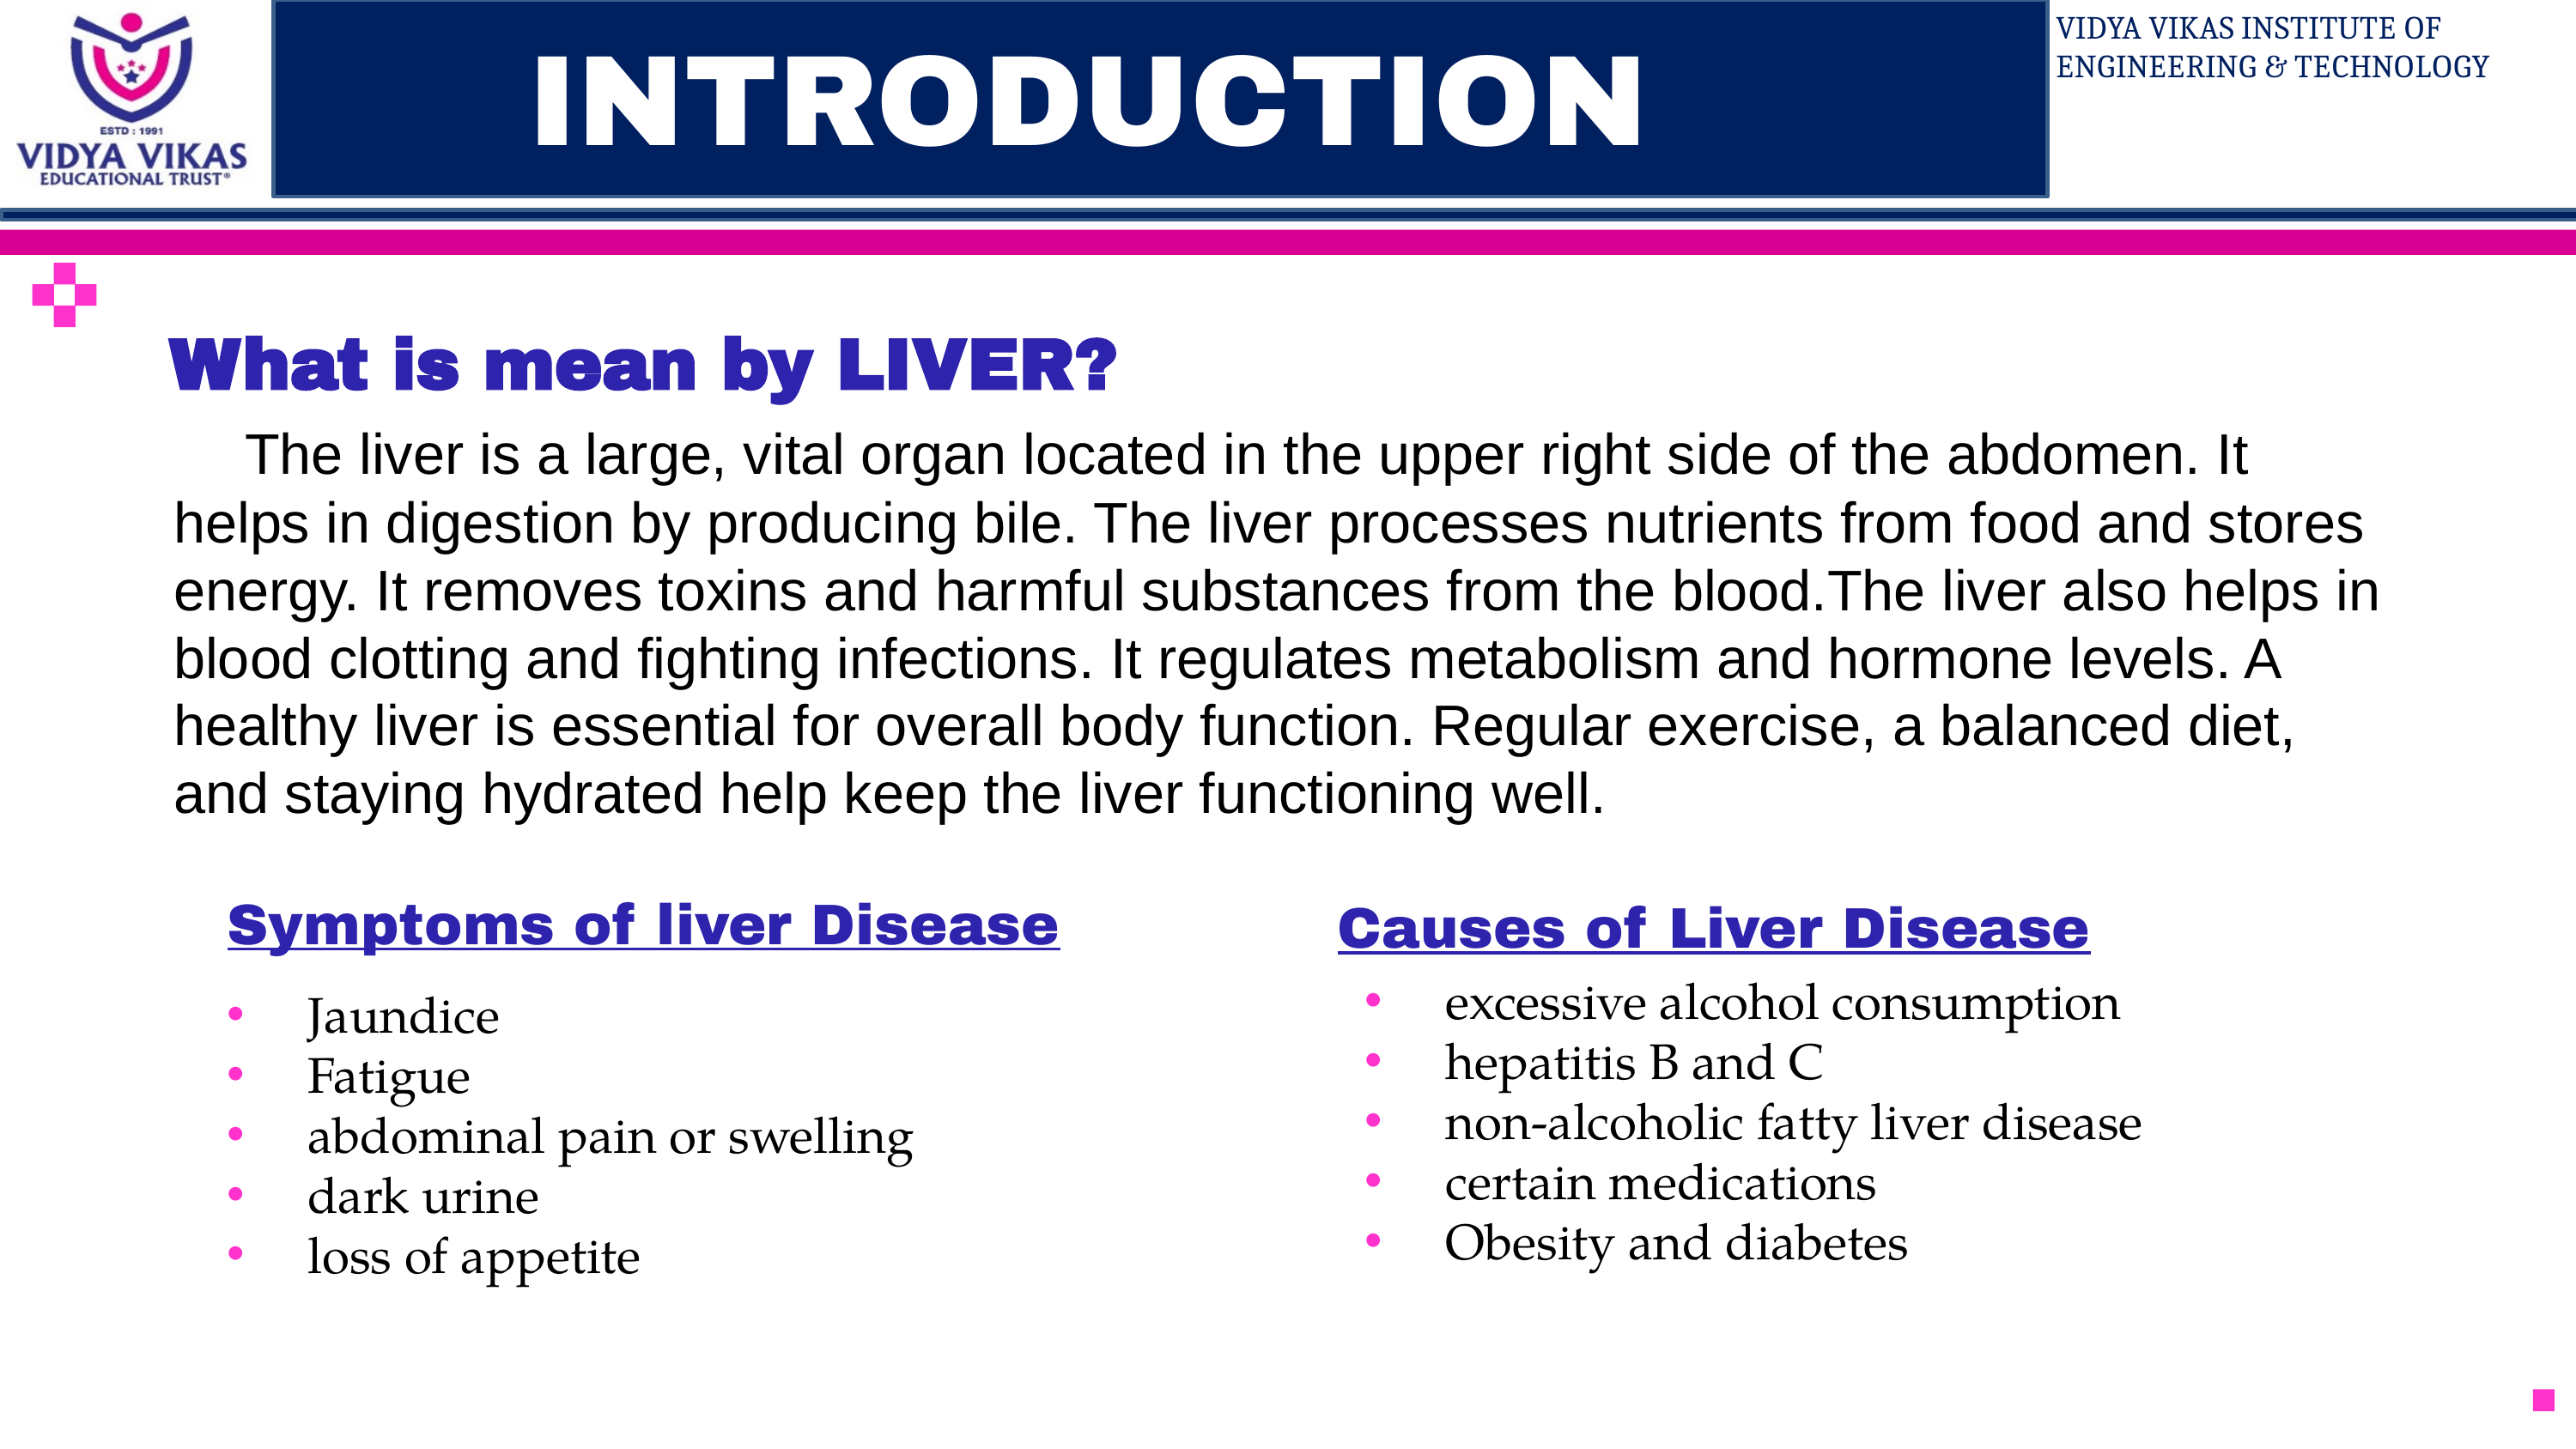

INTRODUCTION

# What is mean by LIVER?
    The liver is a large, vital organ located in the upper right side of the abdomen. It helps in digestion by producing bile. The liver processes nutrients from food and stores energy. It removes toxins and harmful substances from the blood.The liver also helps in blood clotting and fighting infections. It regulates metabolism and hormone levels. A healthy liver is essential for overall body function. Regular exercise, a balanced diet, and staying hydrated help keep the liver functioning well.
Symptoms of liver Disease
Causes of Liver Disease
excessive alcohol consumption
hepatitis B and C
non-alcoholic fatty liver disease
certain medications
Obesity and diabetes
Jaundice
Fatigue
abdominal pain or swelling
dark urine
loss of appetite